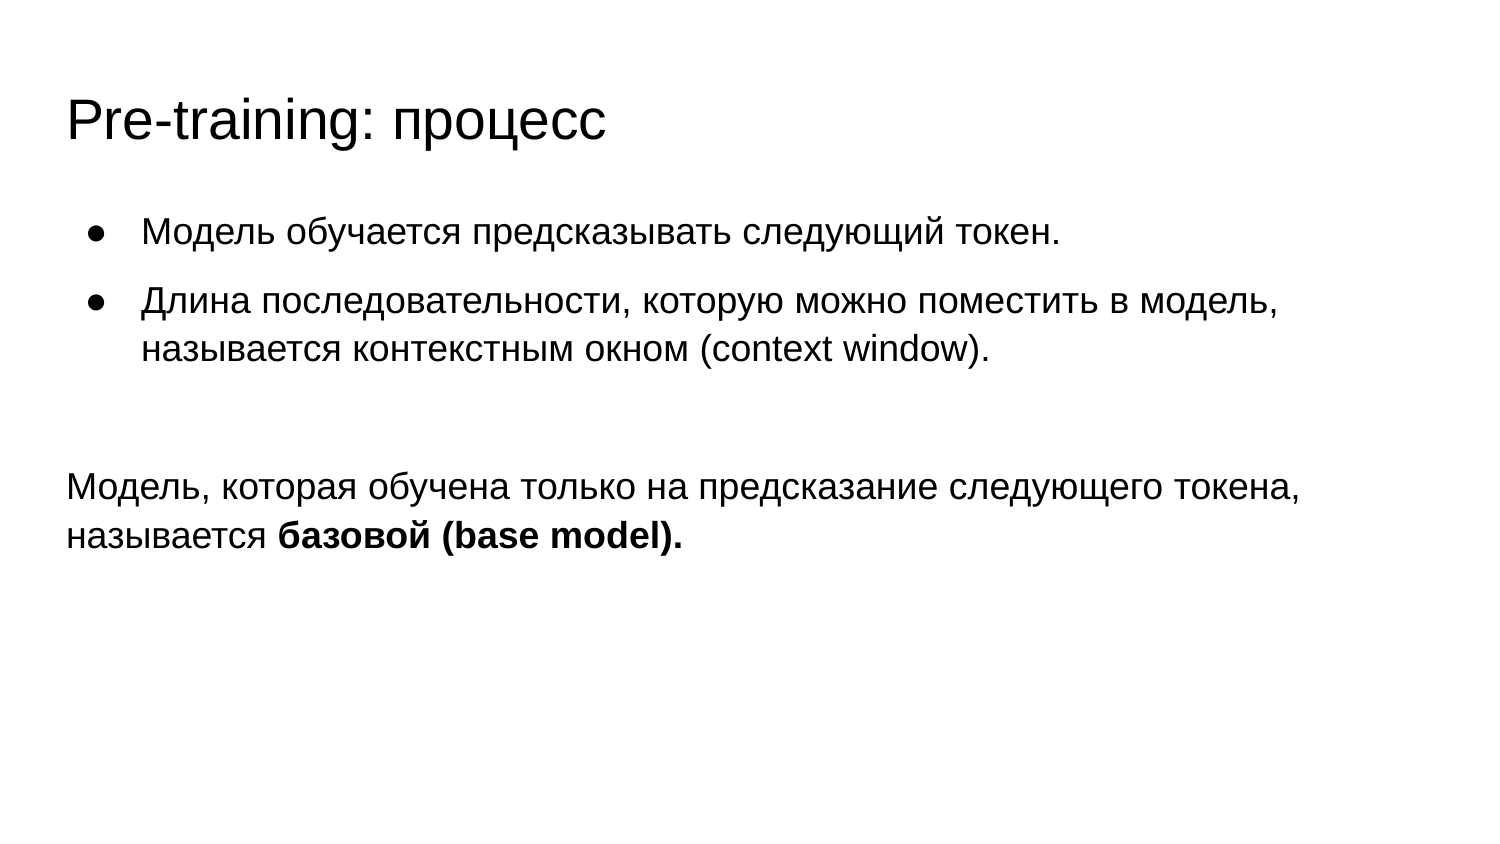

# Pre-training: процесс
Модель обучается предсказывать следующий токен.
Длина последовательности, которую можно поместить в модель, называется контекстным окном (context window).

Модель, которая обучена только на предсказание следующего токена, называется базовой (base model).